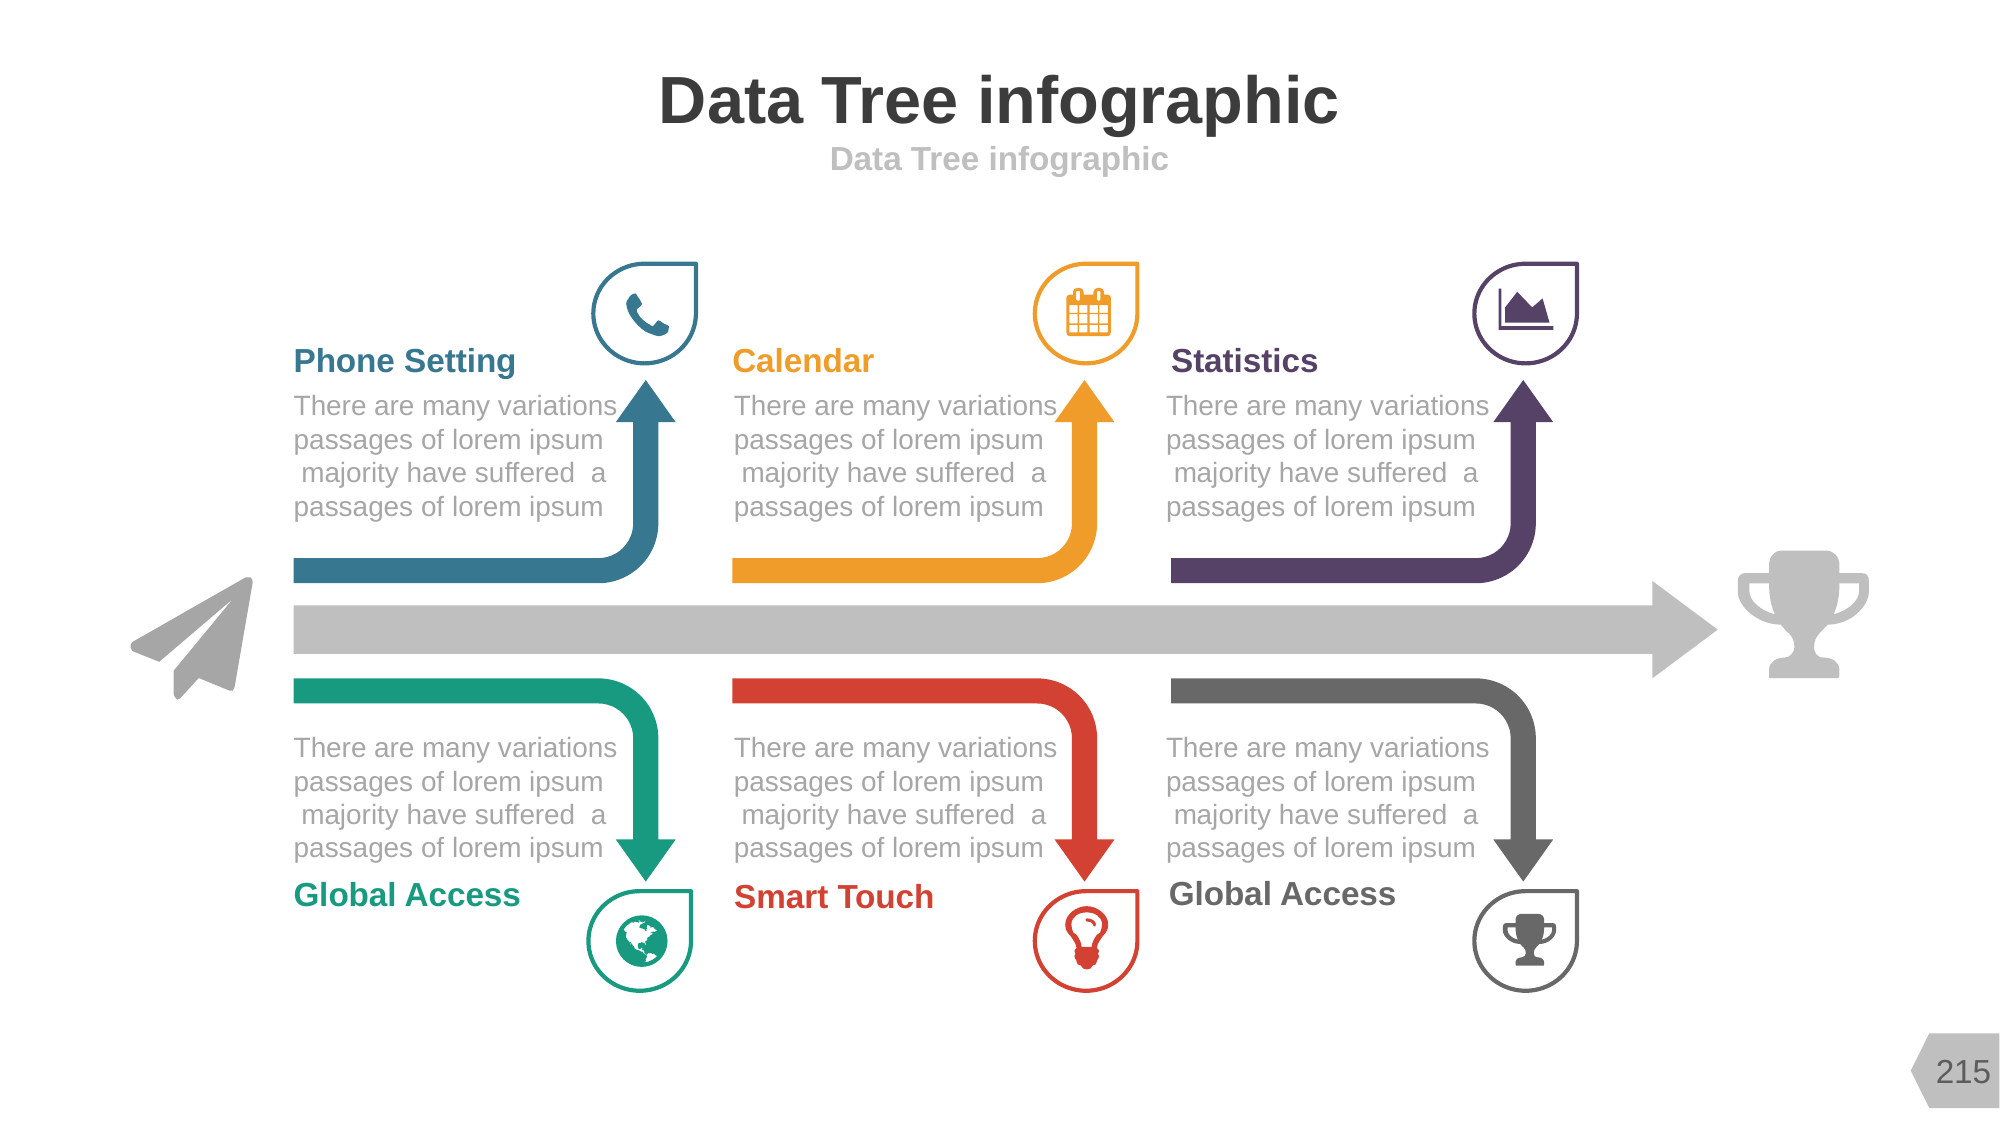

# Data Tree infographic
Data Tree infographic

Phone Setting
Statistics
Calendar
There are many variations  passages of lorem ipsum
 majority have suffered  a passages of lorem ipsum
There are many variations  passages of lorem ipsum
 majority have suffered  a passages of lorem ipsum
There are many variations  passages of lorem ipsum
 majority have suffered  a passages of lorem ipsum

There are many variations  passages of lorem ipsum
 majority have suffered  a passages of lorem ipsum
There are many variations  passages of lorem ipsum
 majority have suffered  a passages of lorem ipsum
There are many variations  passages of lorem ipsum
 majority have suffered  a passages of lorem ipsum
Global Access
Global Access
Smart Touch